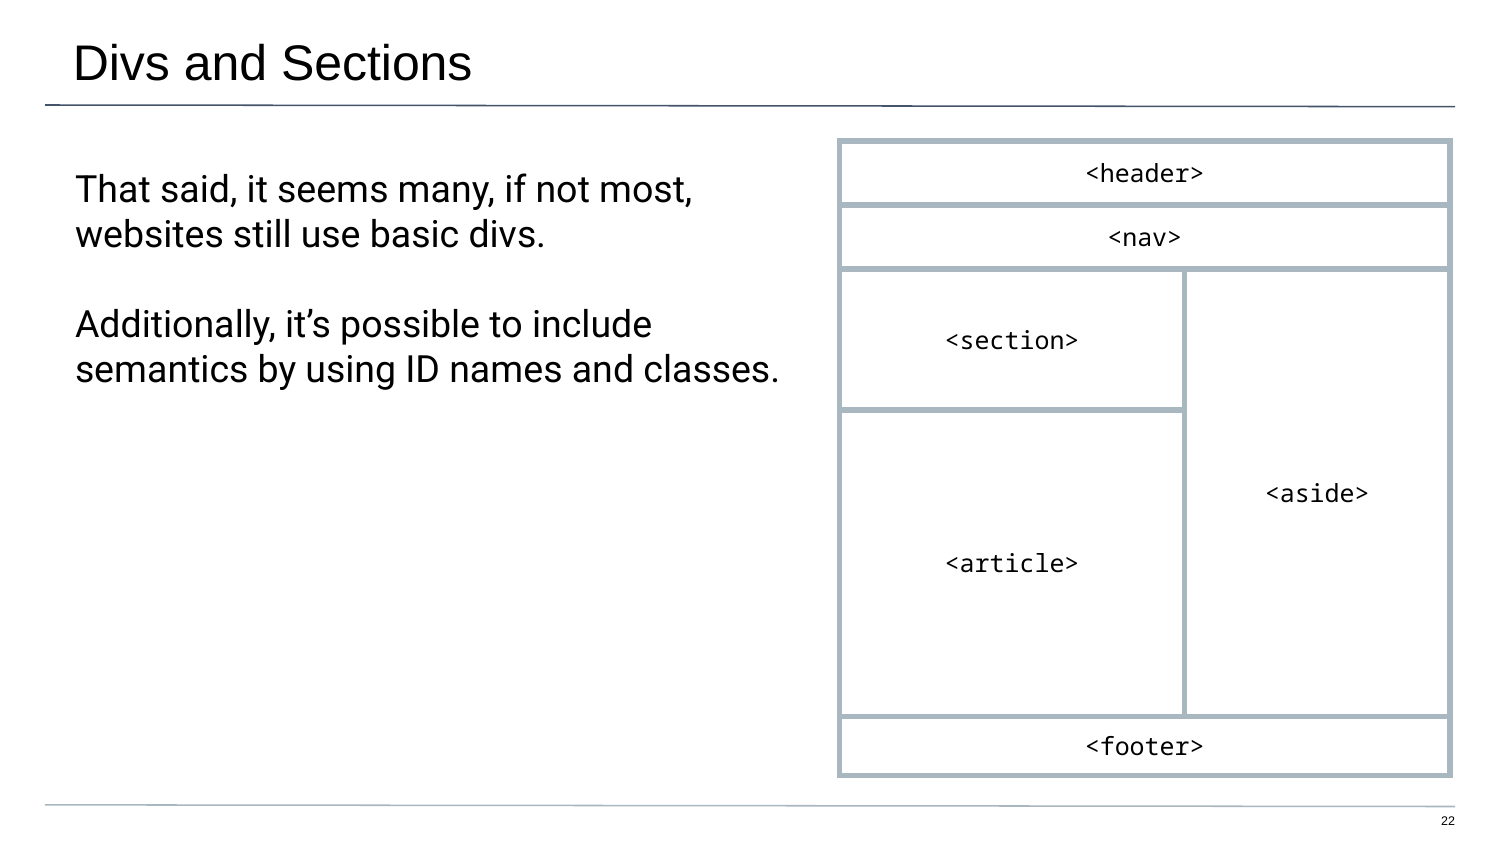

# Divs and Sections
| <header> |  |
| --- | --- |
| <nav> |  |
| <section> | <aside> |
| <article> |  |
| <footer> |  |
That said, it seems many, if not most, websites still use basic divs.

Additionally, it’s possible to include semantics by using ID names and classes.